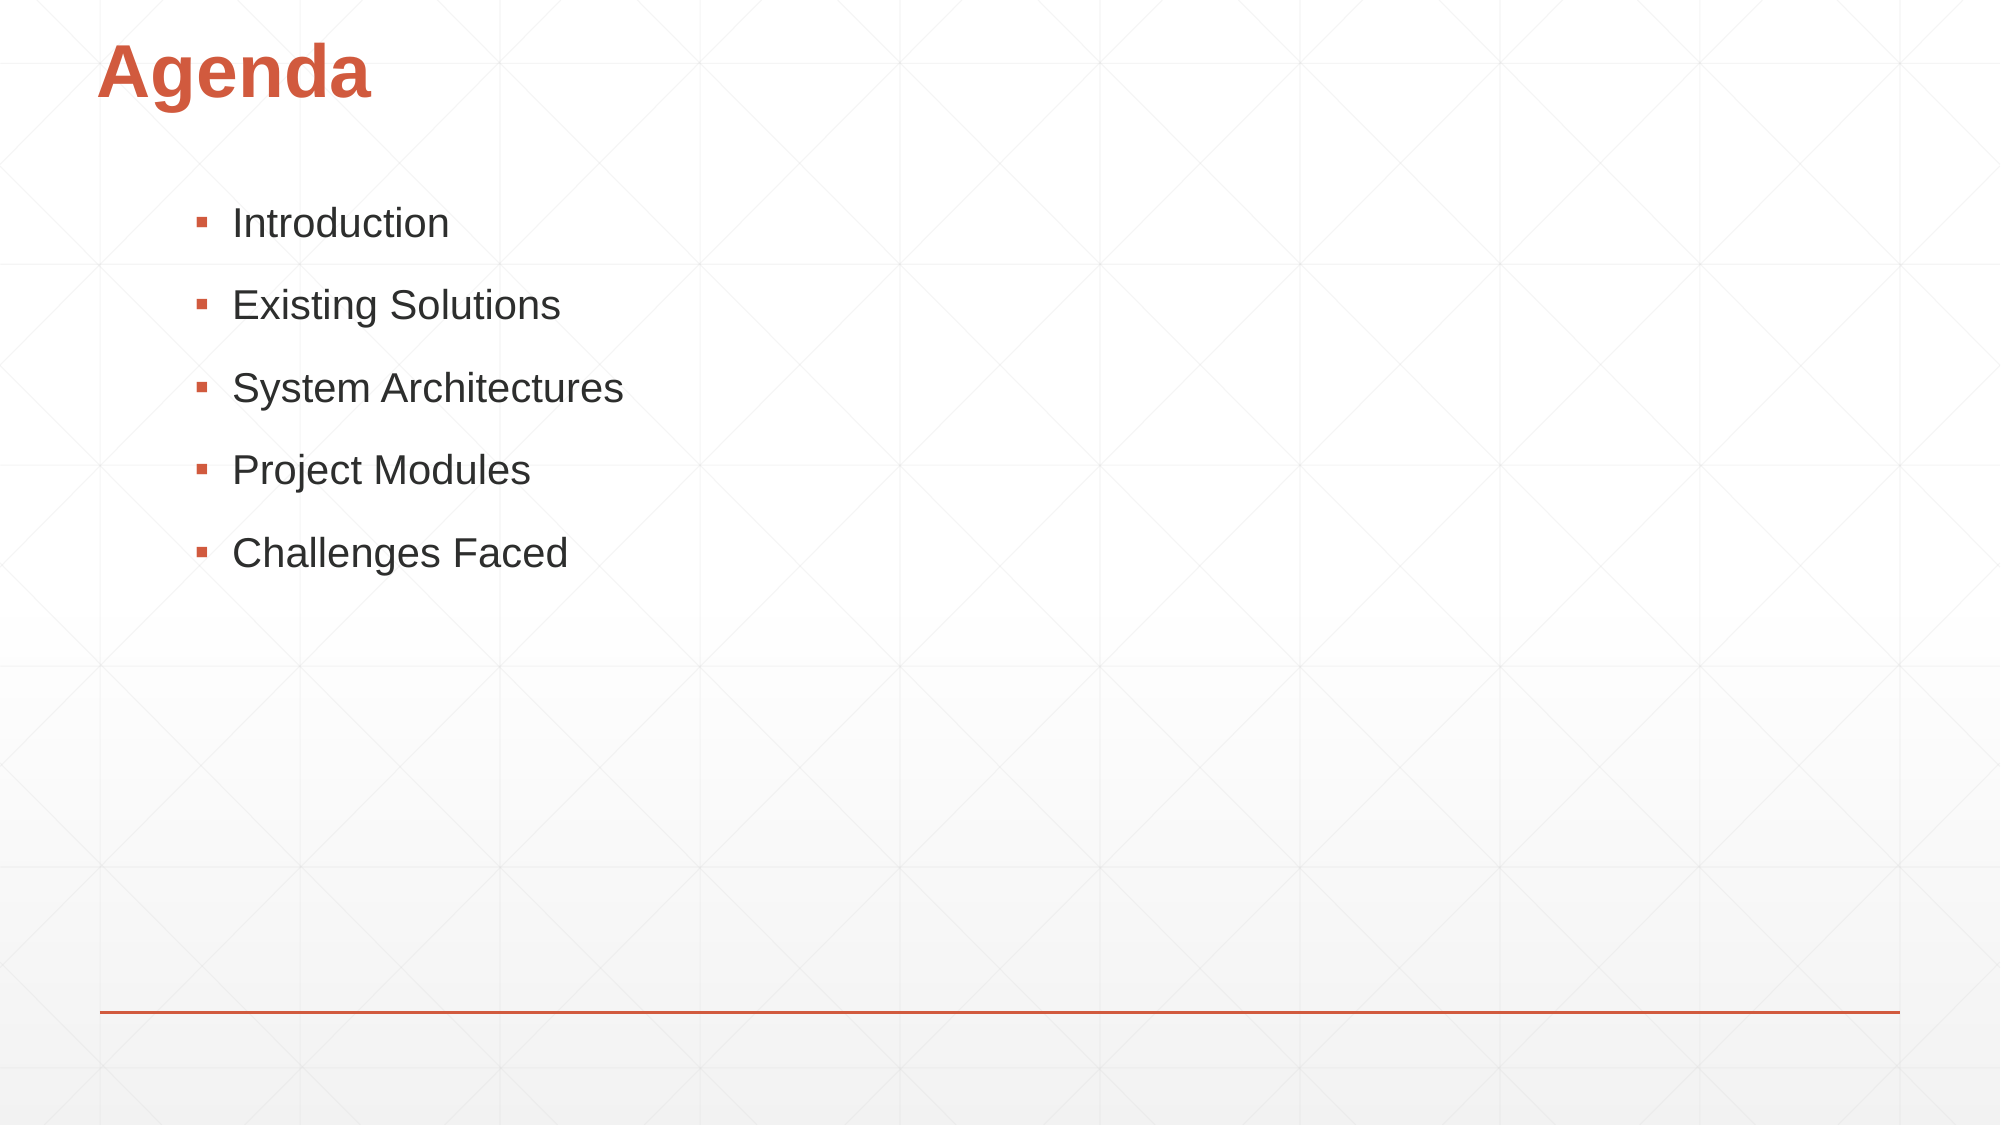

Agenda
Introduction
Existing Solutions
System Architectures
Project Modules
Challenges Faced